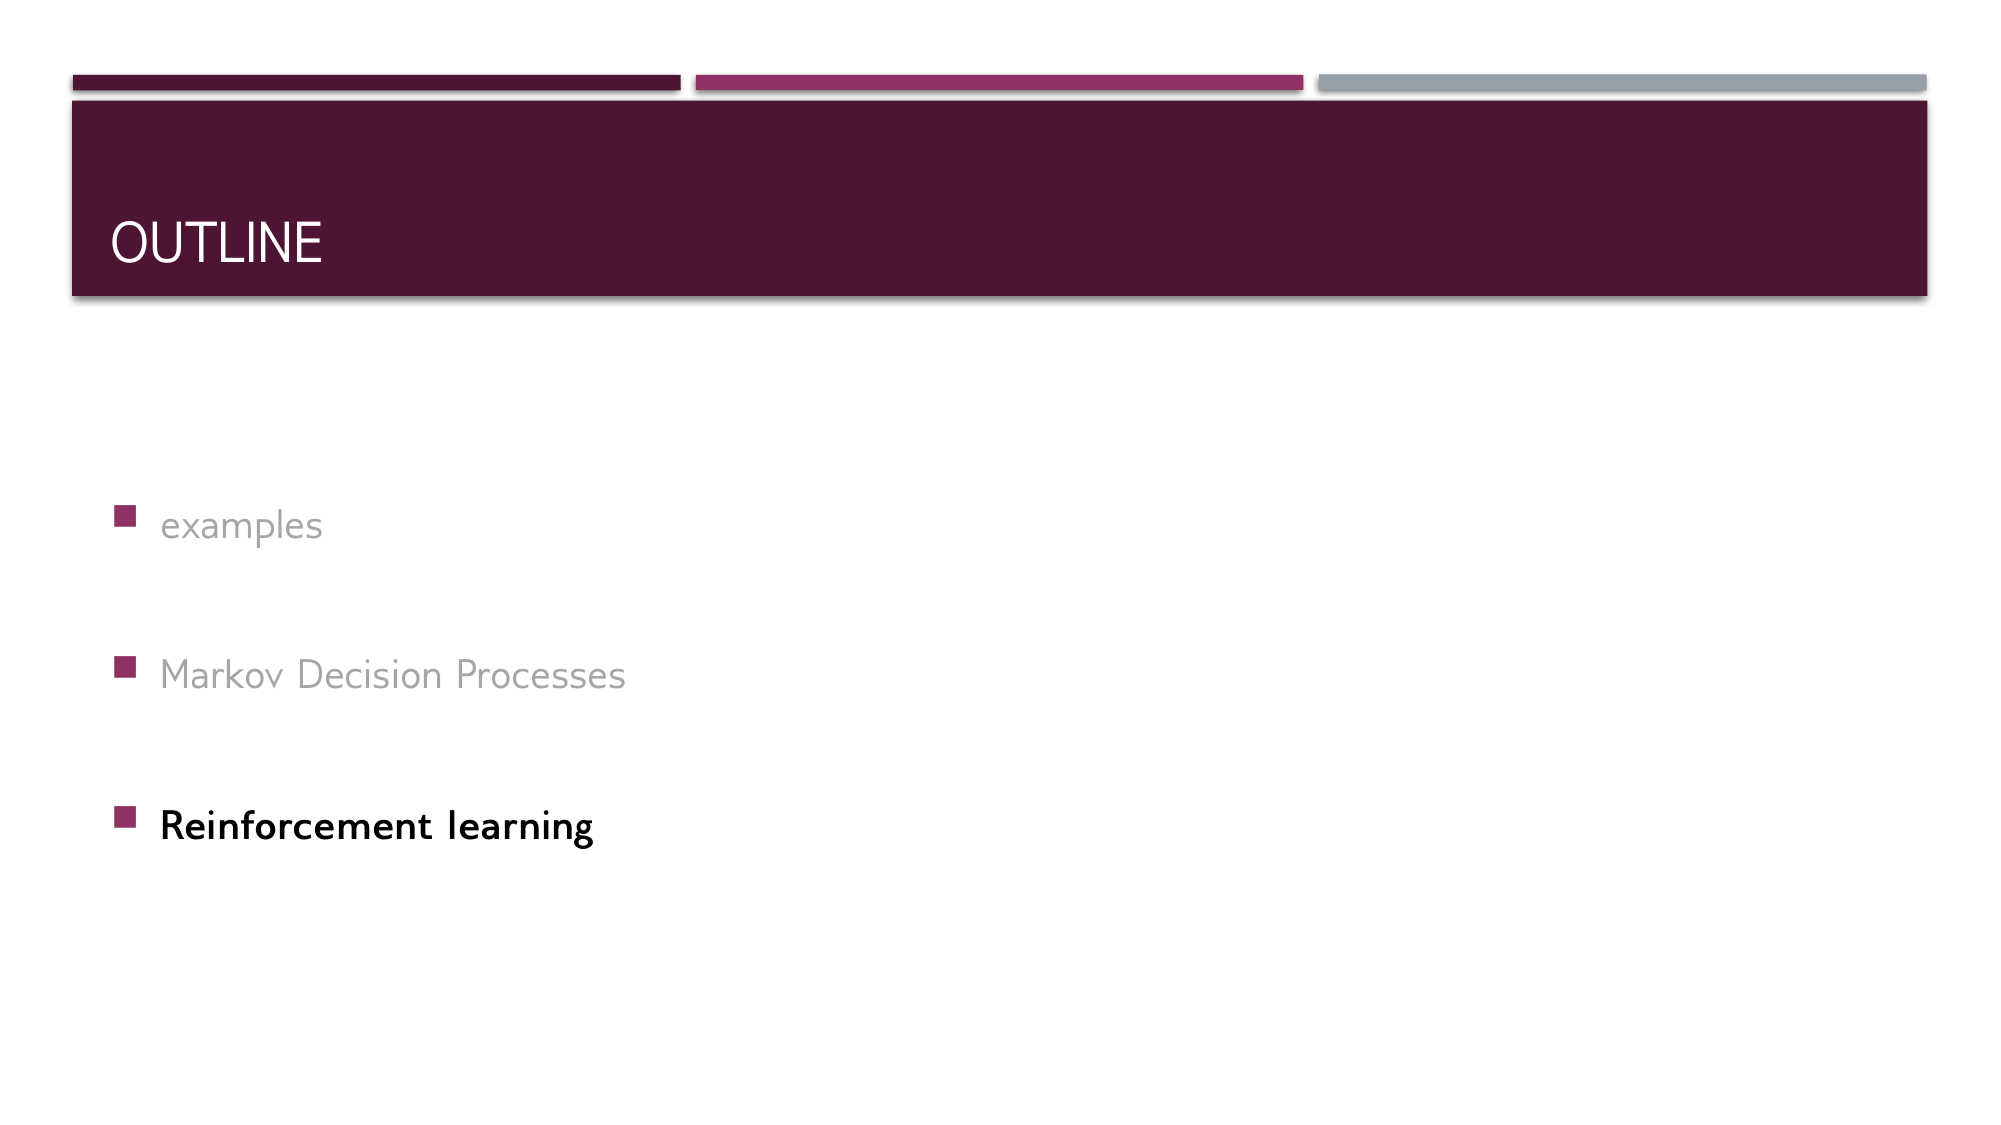

# Outline
examples

Markov Decision Processes

Reinforcement learning